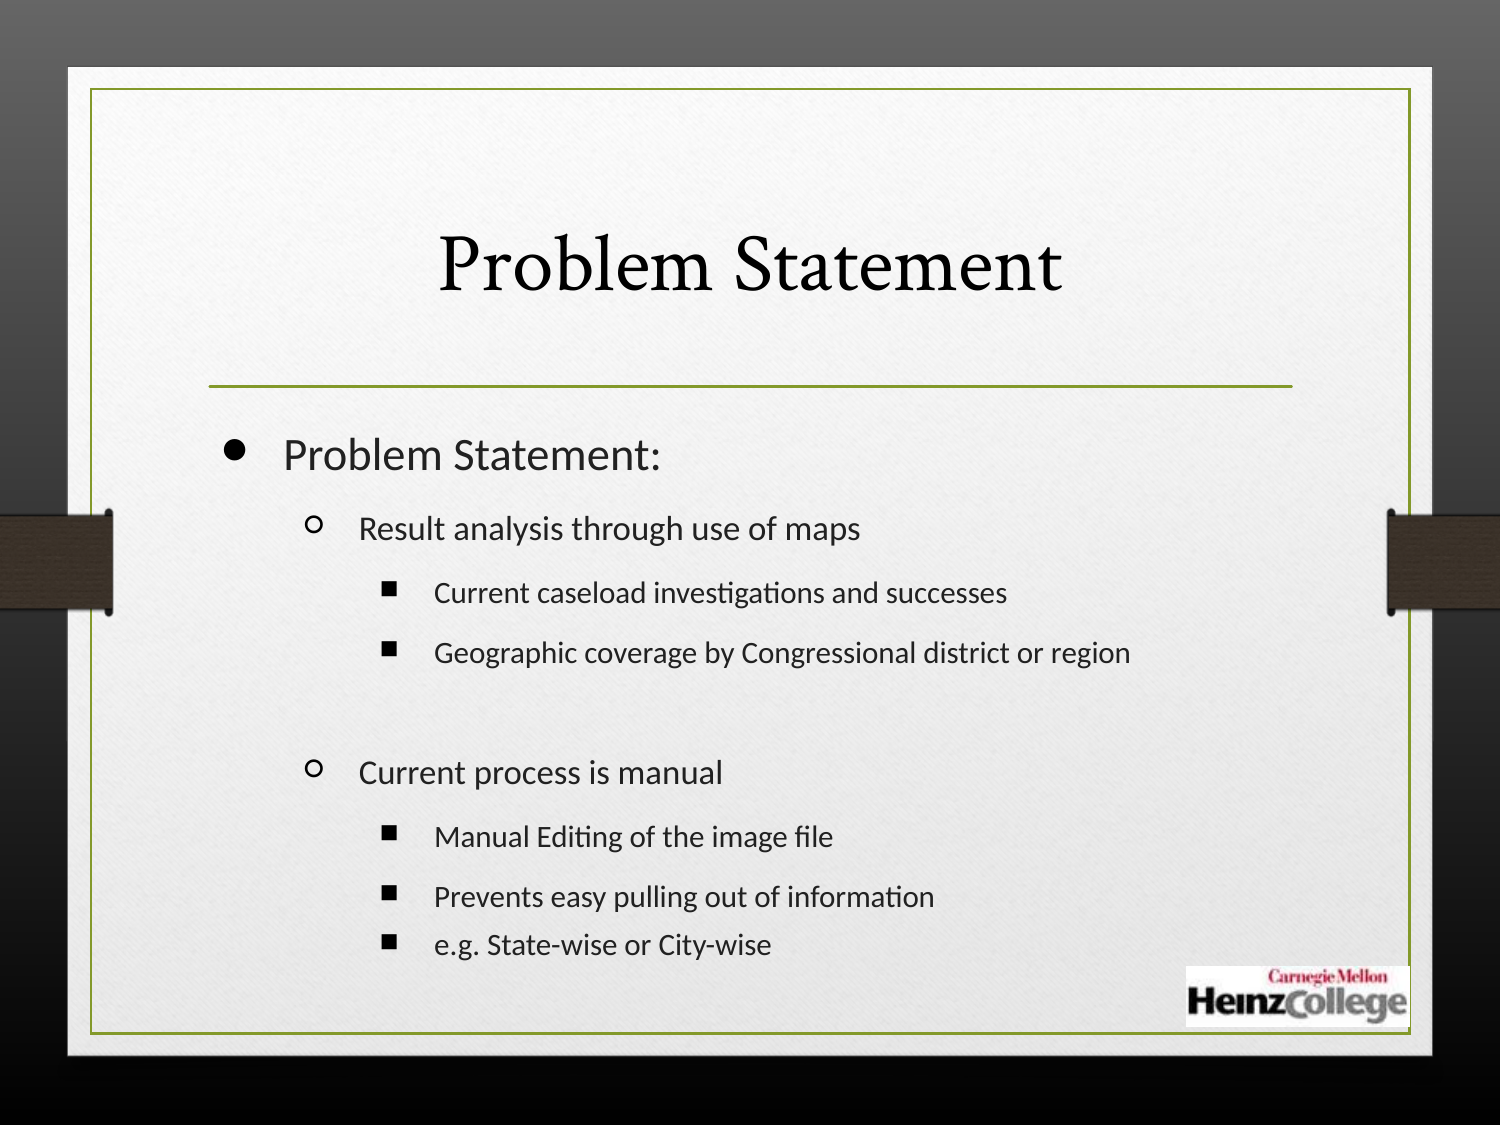

# Problem Statement
Problem Statement:
Result analysis through use of maps
Current caseload investigations and successes
Geographic coverage by Congressional district or region

Current process is manual
Manual Editing of the image file
Prevents easy pulling out of information
e.g. State-wise or City-wise